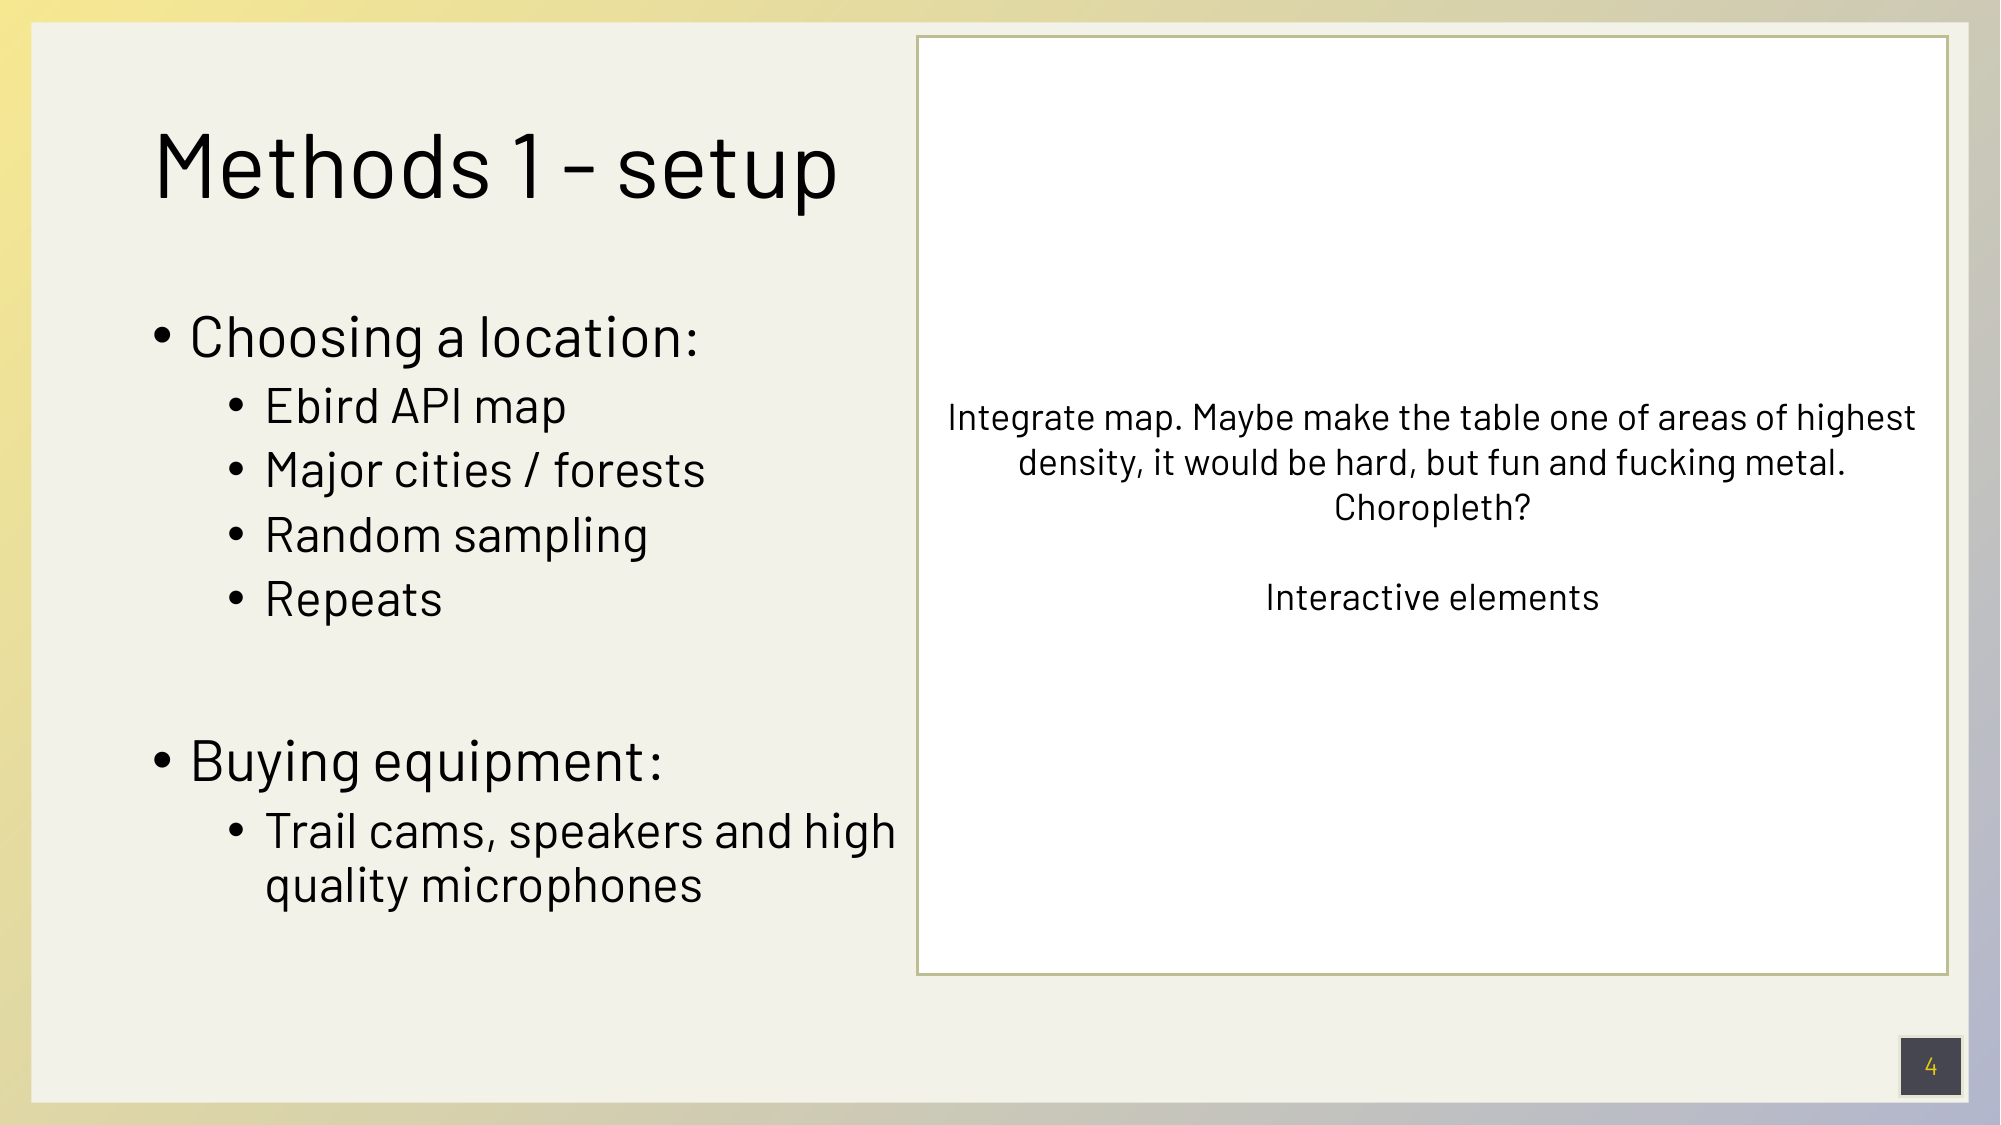

Integrate map. Maybe make the table one of areas of highest density, it would be hard, but fun and fucking metal. Choropleth?

Interactive elements
# Methods 1 - setup
Choosing a location:
Ebird API map
Major cities / forests
Random sampling
Repeats

Buying equipment:
Trail cams, speakers and high quality microphones

4